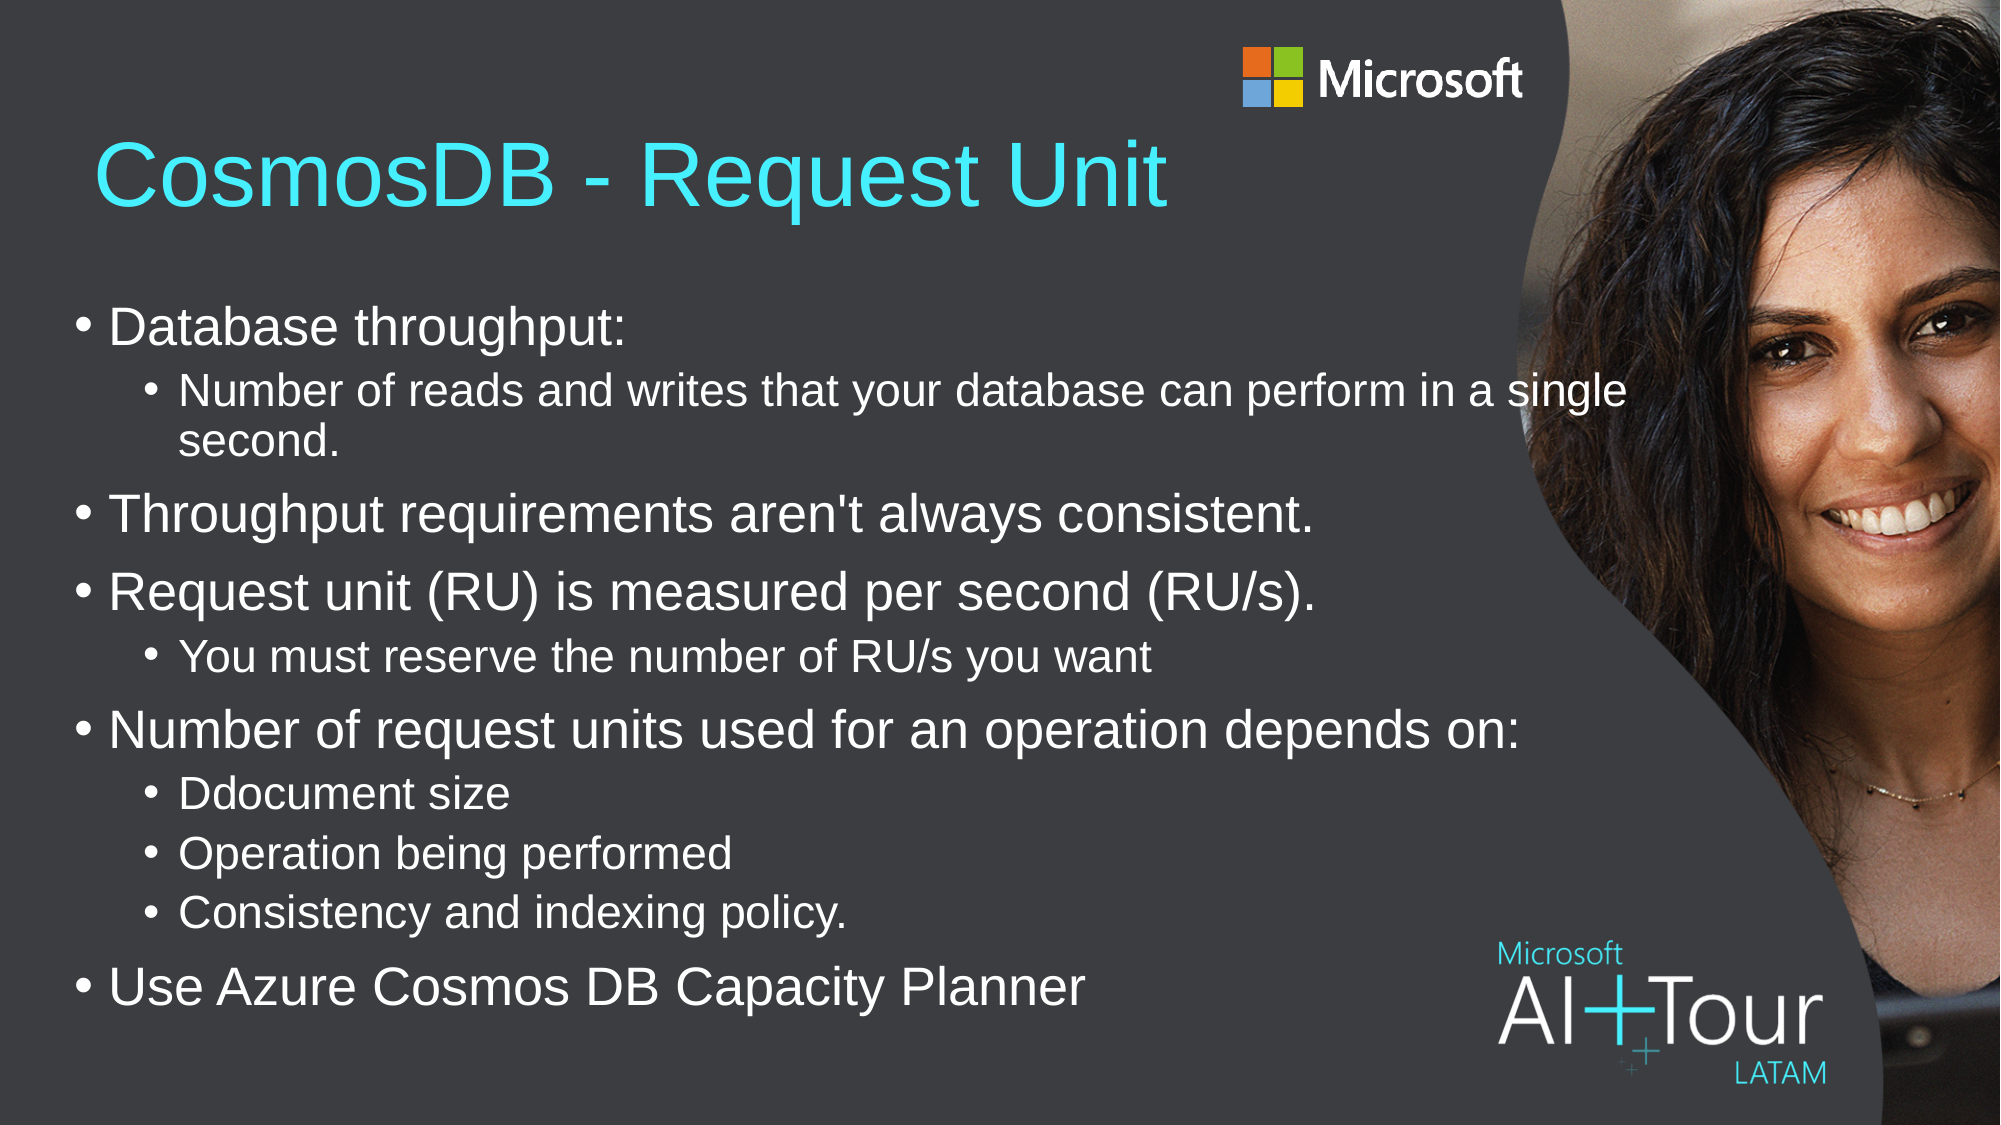

# CosmosDB - Request Unit
Database throughput:
Number of reads and writes that your database can perform in a single second.
Throughput requirements aren't always consistent.
Request unit (RU) is measured per second (RU/s).
You must reserve the number of RU/s you want
Number of request units used for an operation depends on:
Ddocument size
Operation being performed
Consistency and indexing policy.
Use Azure Cosmos DB Capacity Planner